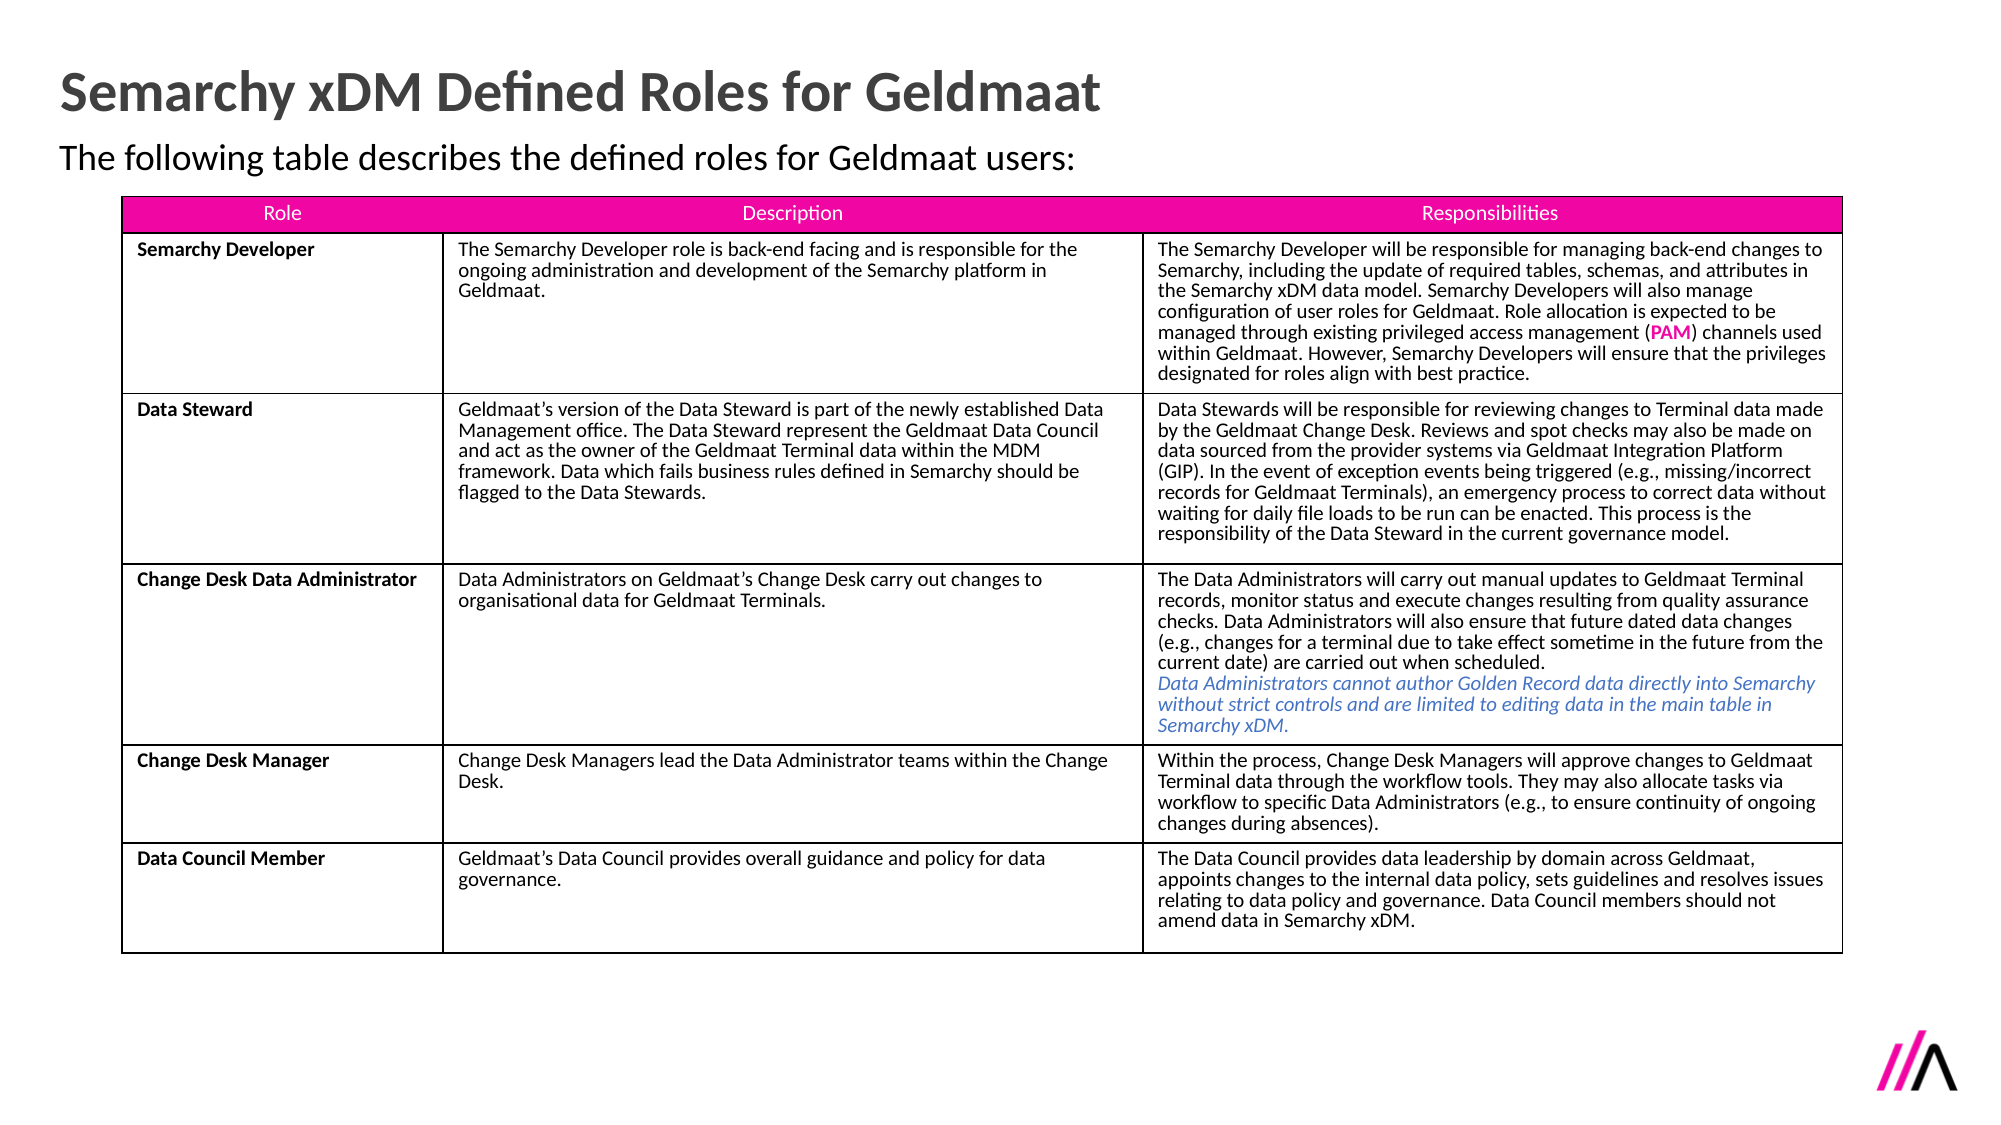

Semarchy xDM Defined Roles for Geldmaat
The following table describes the defined roles for Geldmaat users:
| Role | Description | Responsibilities |
| --- | --- | --- |
| Semarchy Developer | The Semarchy Developer role is back-end facing and is responsible for the ongoing administration and development of the Semarchy platform in Geldmaat. | The Semarchy Developer will be responsible for managing back-end changes to Semarchy, including the update of required tables, schemas, and attributes in the Semarchy xDM data model. Semarchy Developers will also manage configuration of user roles for Geldmaat. Role allocation is expected to be managed through existing privileged access management (PAM) channels used within Geldmaat. However, Semarchy Developers will ensure that the privileges designated for roles align with best practice. |
| Data Steward | Geldmaat’s version of the Data Steward is part of the newly established Data Management office. The Data Steward represent the Geldmaat Data Council and act as the owner of the Geldmaat Terminal data within the MDM framework. Data which fails business rules defined in Semarchy should be flagged to the Data Stewards. | Data Stewards will be responsible for reviewing changes to Terminal data made by the Geldmaat Change Desk. Reviews and spot checks may also be made on data sourced from the provider systems via Geldmaat Integration Platform (GIP). In the event of exception events being triggered (e.g., missing/incorrect records for Geldmaat Terminals), an emergency process to correct data without waiting for daily file loads to be run can be enacted. This process is the responsibility of the Data Steward in the current governance model. |
| Change Desk Data Administrator | Data Administrators on Geldmaat’s Change Desk carry out changes to organisational data for Geldmaat Terminals. | The Data Administrators will carry out manual updates to Geldmaat Terminal records, monitor status and execute changes resulting from quality assurance checks. Data Administrators will also ensure that future dated data changes (e.g., changes for a terminal due to take effect sometime in the future from the current date) are carried out when scheduled. Data Administrators cannot author Golden Record data directly into Semarchy without strict controls and are limited to editing data in the main table in Semarchy xDM. |
| Change Desk Manager | Change Desk Managers lead the Data Administrator teams within the Change Desk. | Within the process, Change Desk Managers will approve changes to Geldmaat Terminal data through the workflow tools. They may also allocate tasks via workflow to specific Data Administrators (e.g., to ensure continuity of ongoing changes during absences). |
| Data Council Member | Geldmaat’s Data Council provides overall guidance and policy for data governance. | The Data Council provides data leadership by domain across Geldmaat, appoints changes to the internal data policy, sets guidelines and resolves issues relating to data policy and governance. Data Council members should not amend data in Semarchy xDM. |